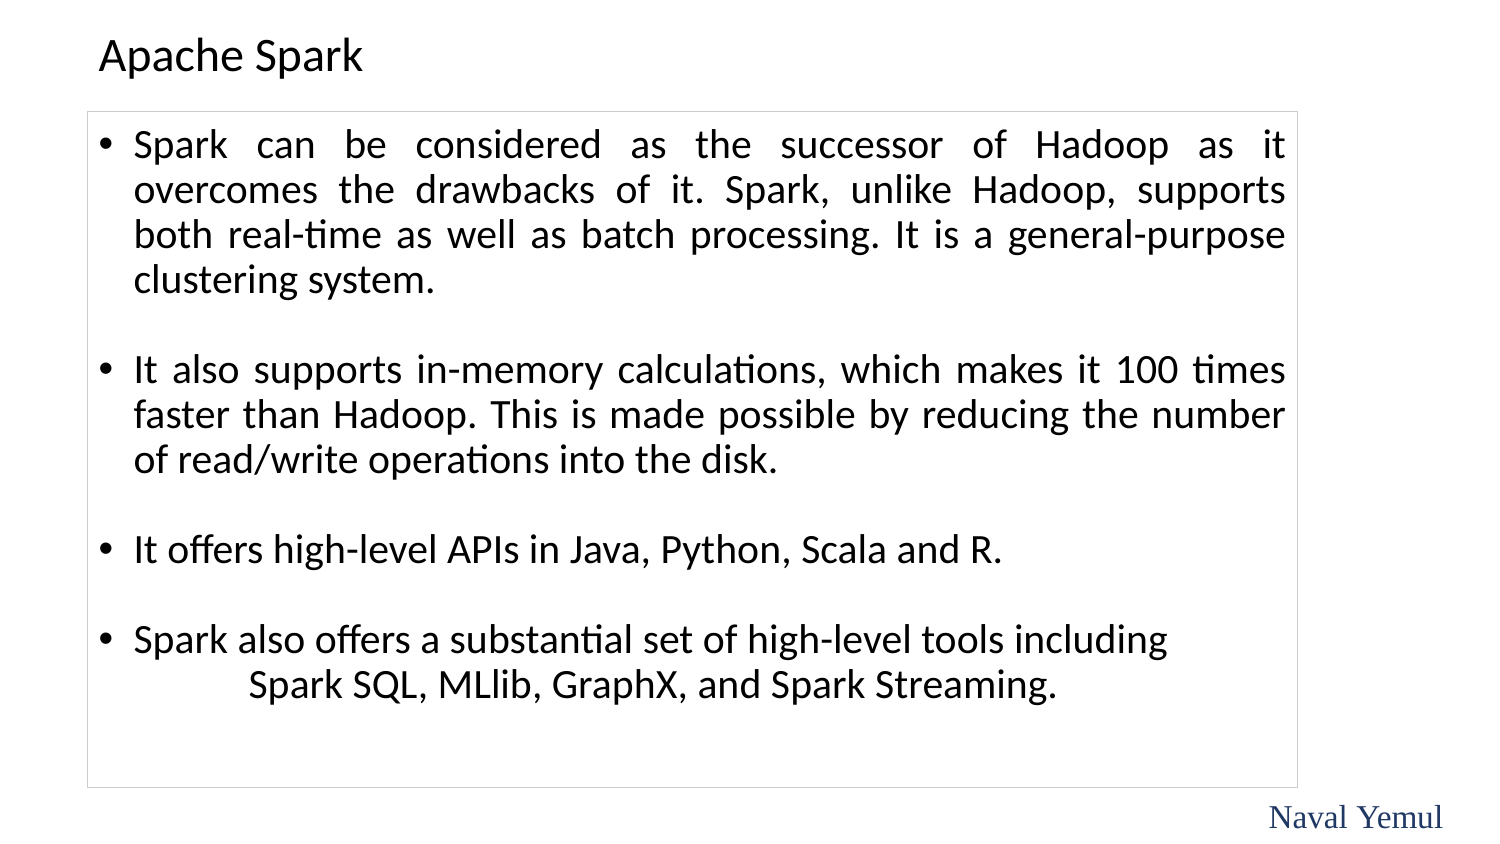

# Apache Spark
Spark can be considered as the successor of Hadoop as it overcomes the drawbacks of it. Spark, unlike Hadoop, supports both real-time as well as batch processing. It is a general-purpose clustering system.

It also supports in-memory calculations, which makes it 100 times faster than Hadoop. This is made possible by reducing the number of read/write operations into the disk.

It offers high-level APIs in Java, Python, Scala and R.

Spark also offers a substantial set of high-level tools including
	Spark SQL, MLlib, GraphX, and Spark Streaming.

Naval Yemul